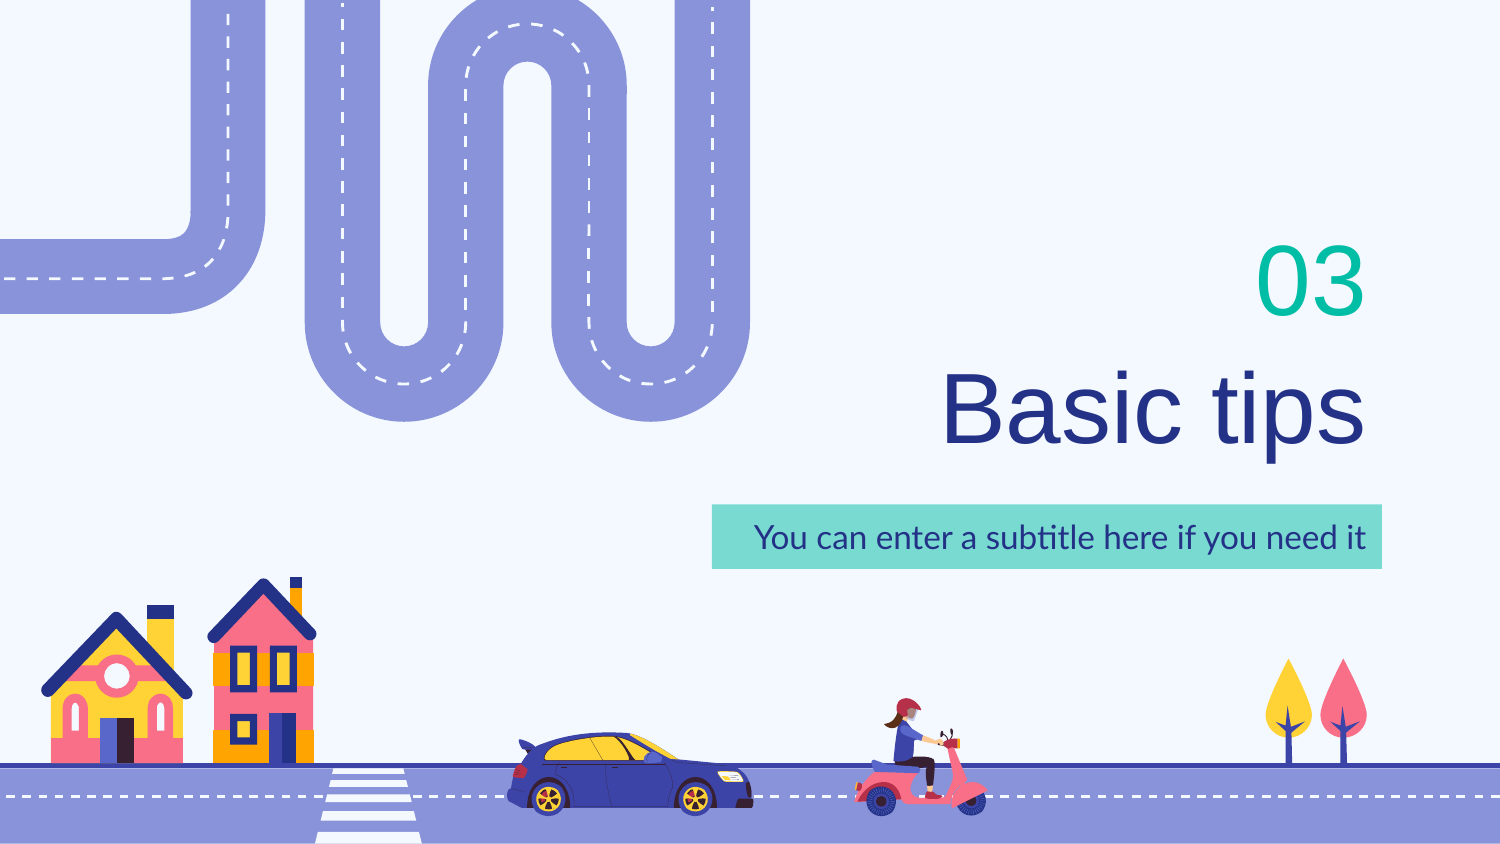

03
# Basic tips
You can enter a subtitle here if you need it